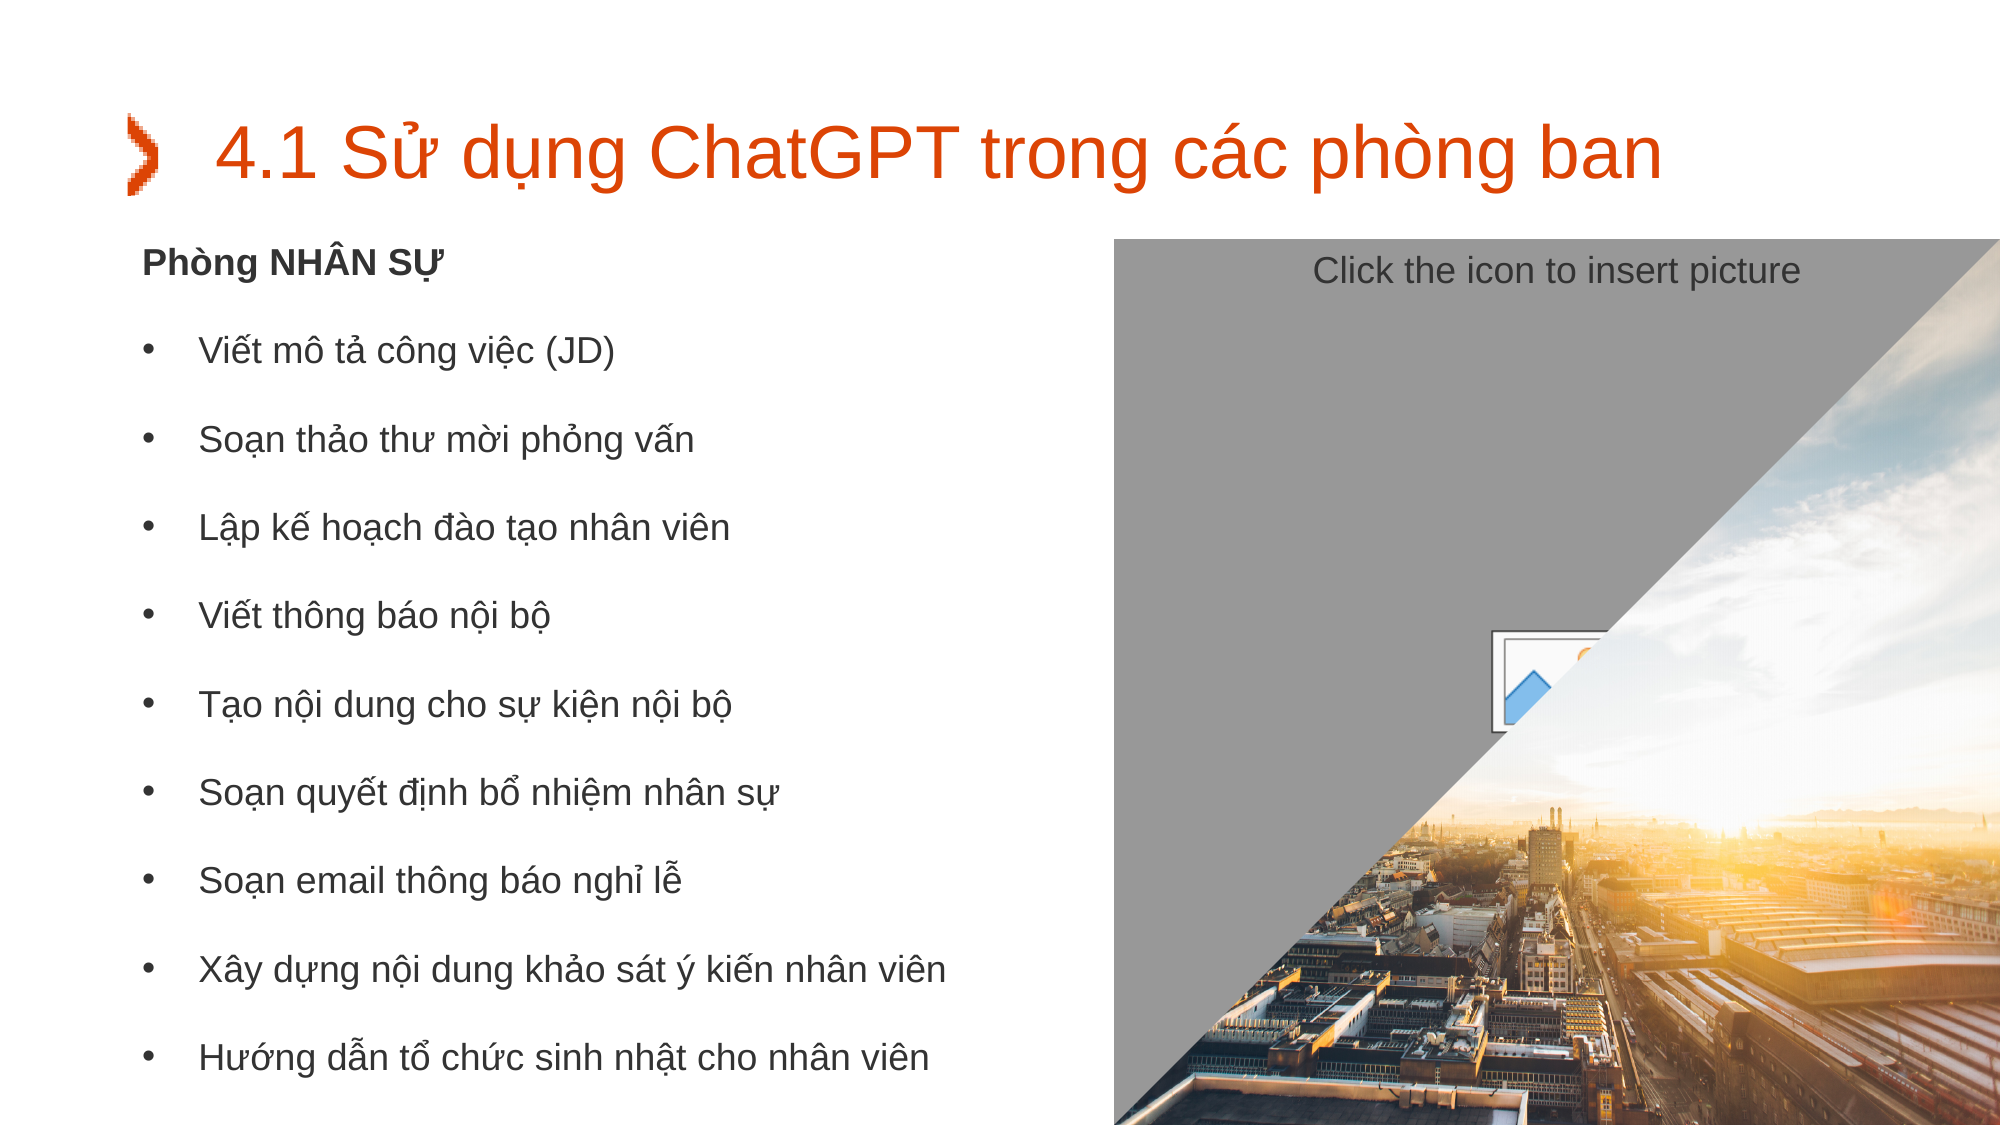

# 4.1 Sử dụng ChatGPT trong các phòng ban
Phòng NHÂN SỰ
Viết mô tả công việc (JD)
Soạn thảo thư mời phỏng vấn
Lập kế hoạch đào tạo nhân viên
Viết thông báo nội bộ
Tạo nội dung cho sự kiện nội bộ
Soạn quyết định bổ nhiệm nhân sự
Soạn email thông báo nghỉ lễ
Xây dựng nội dung khảo sát ý kiến nhân viên
Hướng dẫn tổ chức sinh nhật cho nhân viên

39